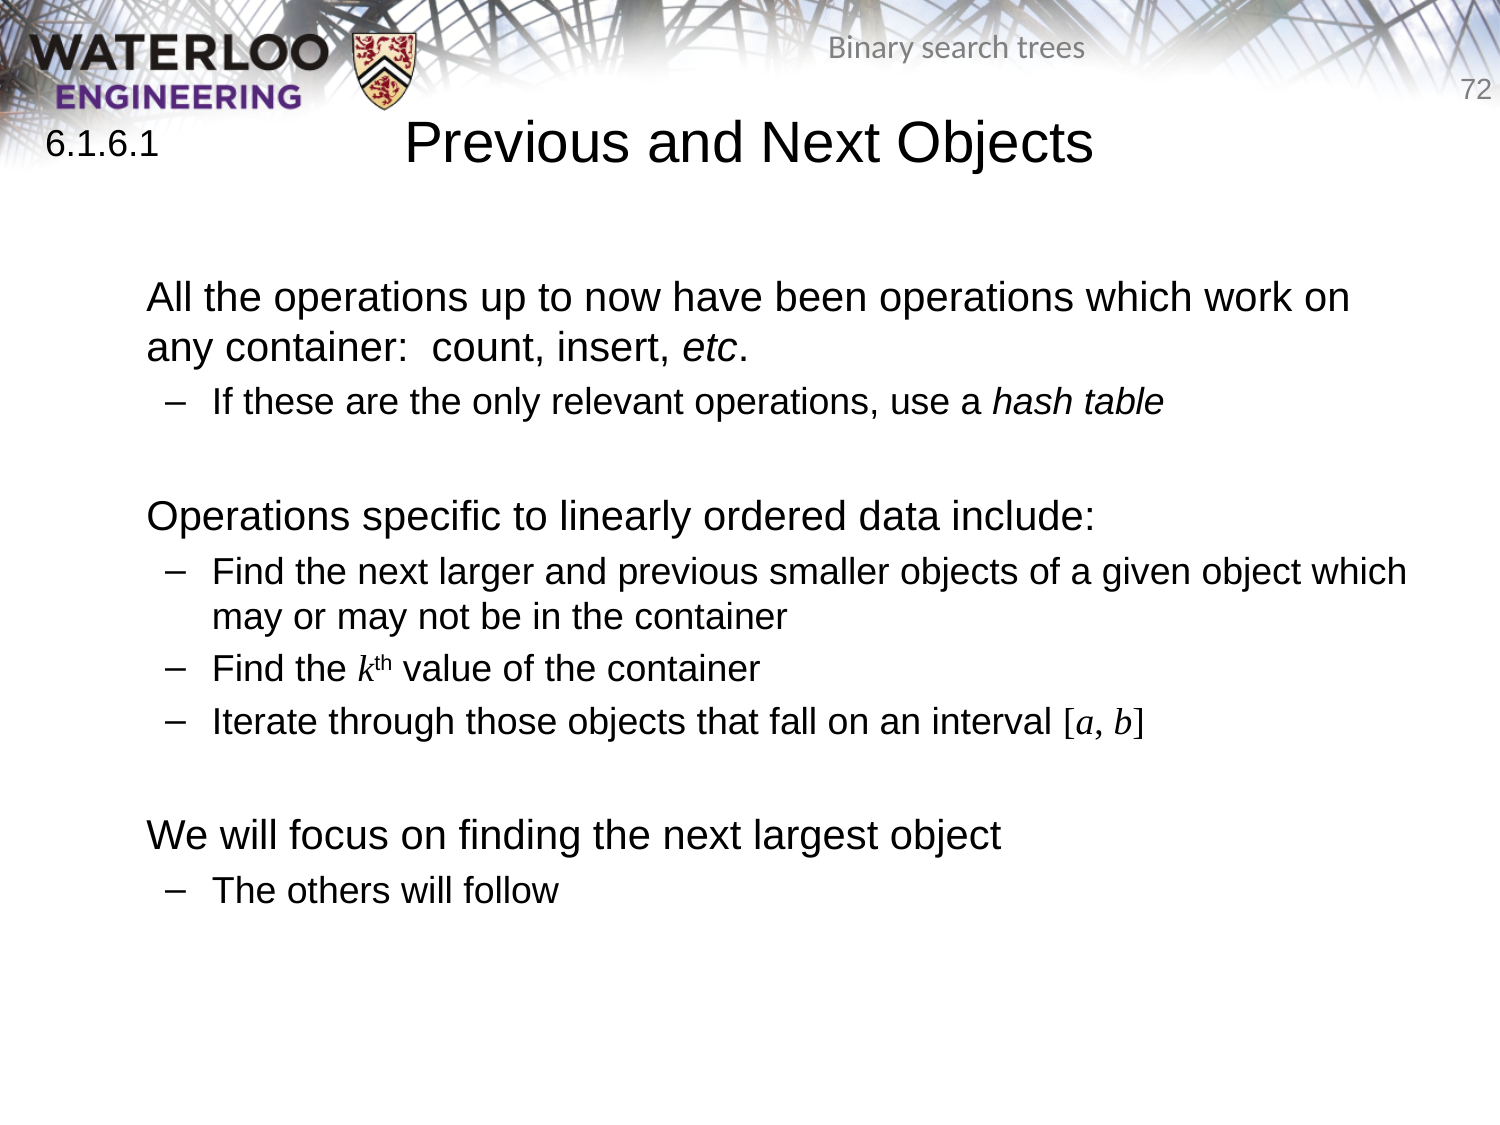

# Previous and Next Objects
6.1.6.1
	All the operations up to now have been operations which work on any container:  count, insert, etc.
If these are the only relevant operations, use a hash table

	Operations specific to linearly ordered data include:
Find the next larger and previous smaller objects of a given object which may or may not be in the container
Find the kth value of the container
Iterate through those objects that fall on an interval [a, b]

	We will focus on finding the next largest object
The others will follow